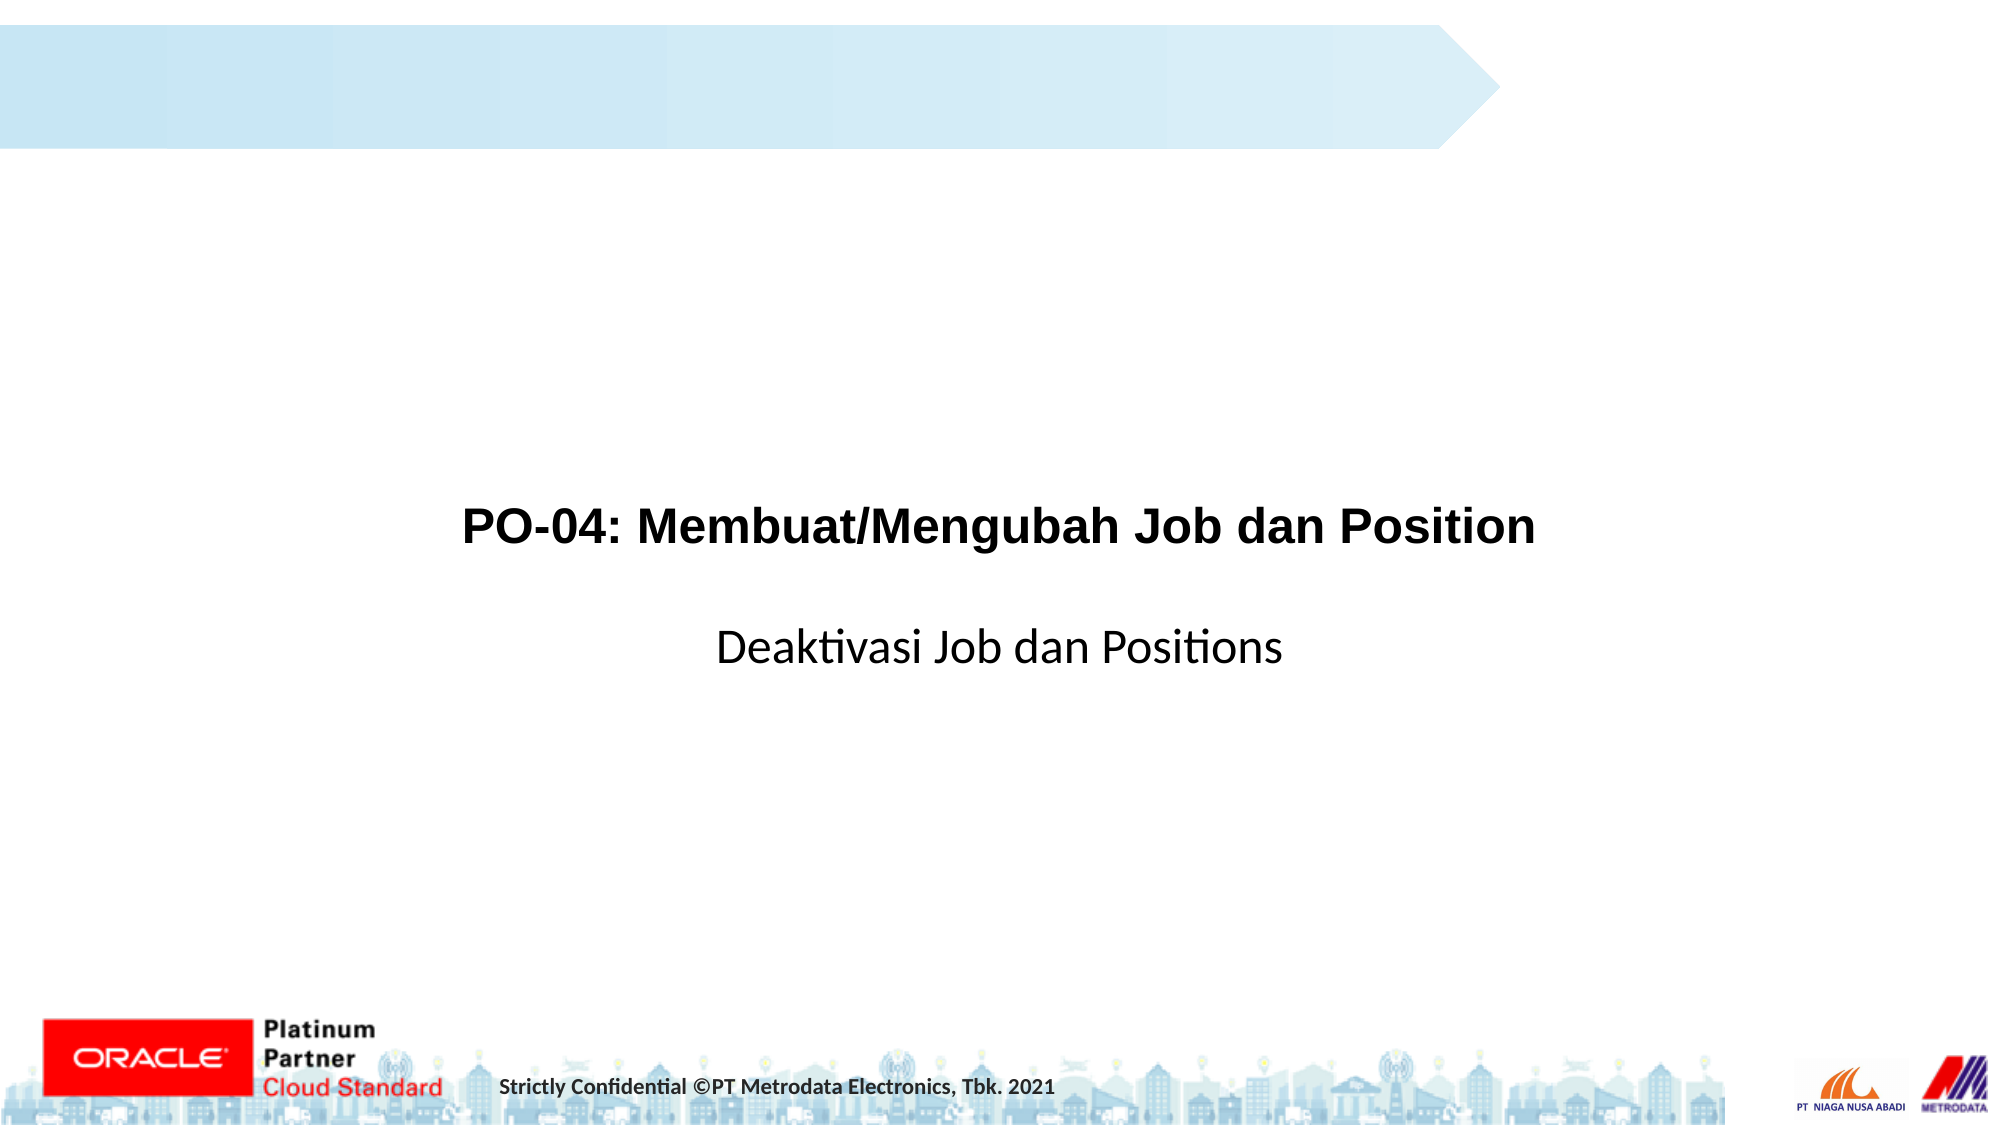

PO-04: Membuat/Mengubah Job dan Position

Deaktivasi Job dan Positions